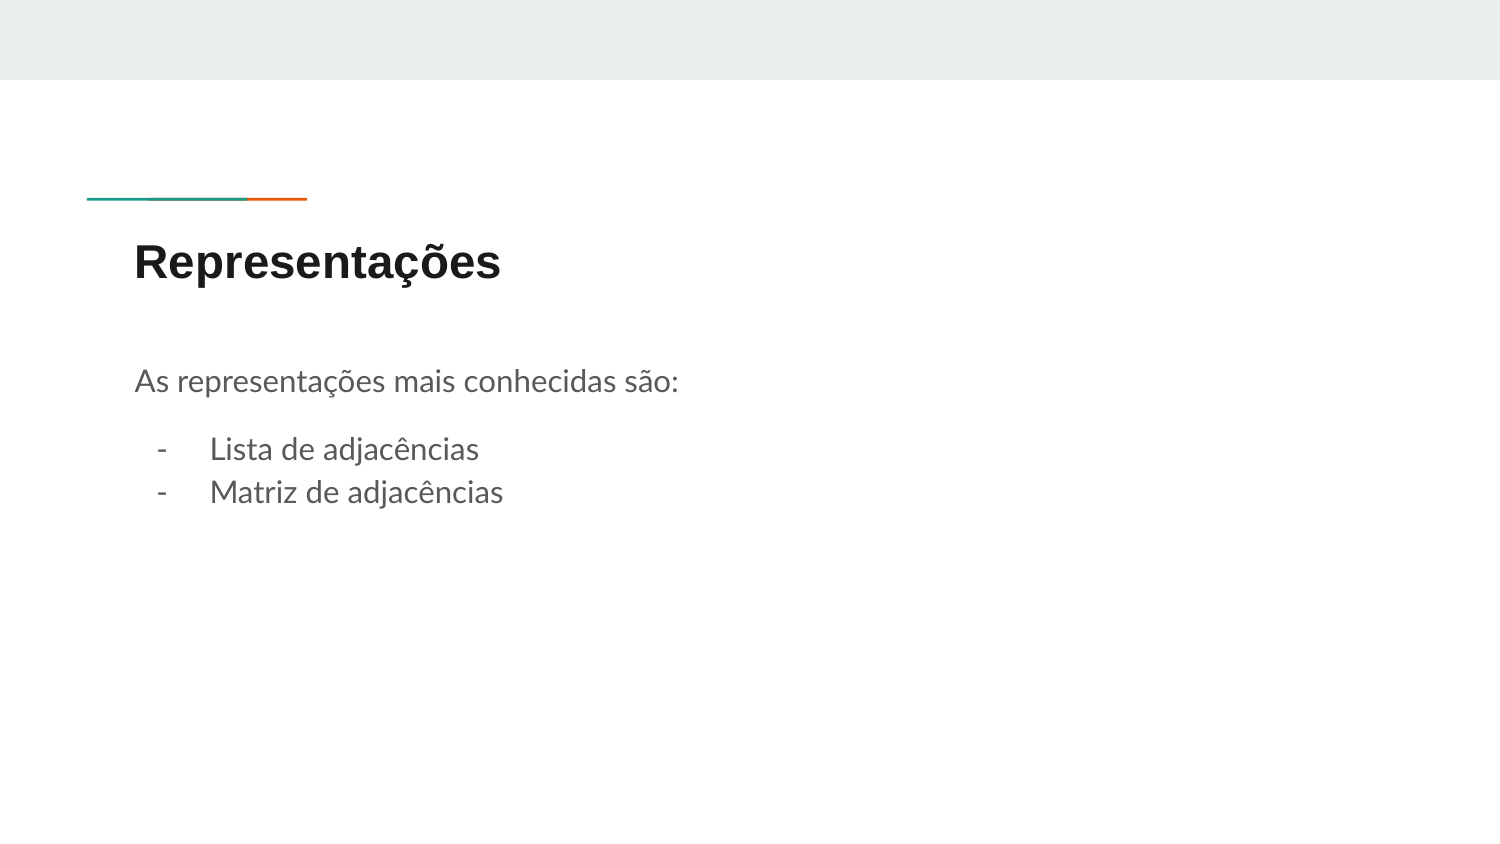

# Representações
As representações mais conhecidas são:
Lista de adjacências
Matriz de adjacências